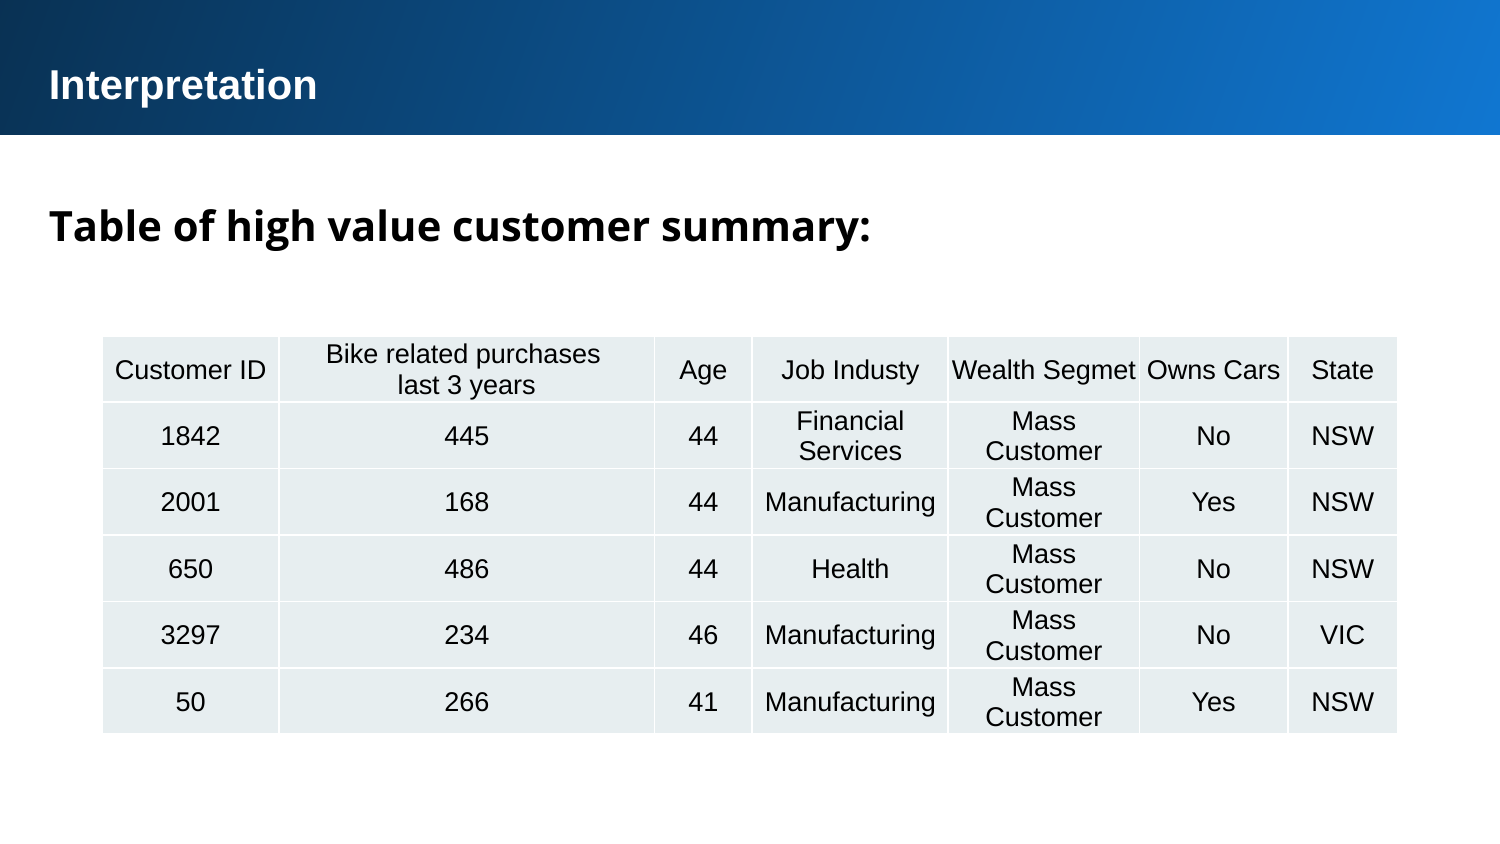

Interpretation
Table of high value customer summary:
| Customer ID | Bike related purchases last 3 years | Age | Job Industy | Wealth Segmet | Owns Cars | State |
| --- | --- | --- | --- | --- | --- | --- |
| 1842 | 445 | 44 | Financial Services | Mass Customer | No | NSW |
| 2001 | 168 | 44 | Manufacturing | Mass Customer | Yes | NSW |
| 650 | 486 | 44 | Health | Mass Customer | No | NSW |
| 3297 | 234 | 46 | Manufacturing | Mass Customer | No | VIC |
| 50 | 266 | 41 | Manufacturing | Mass Customer | Yes | NSW |